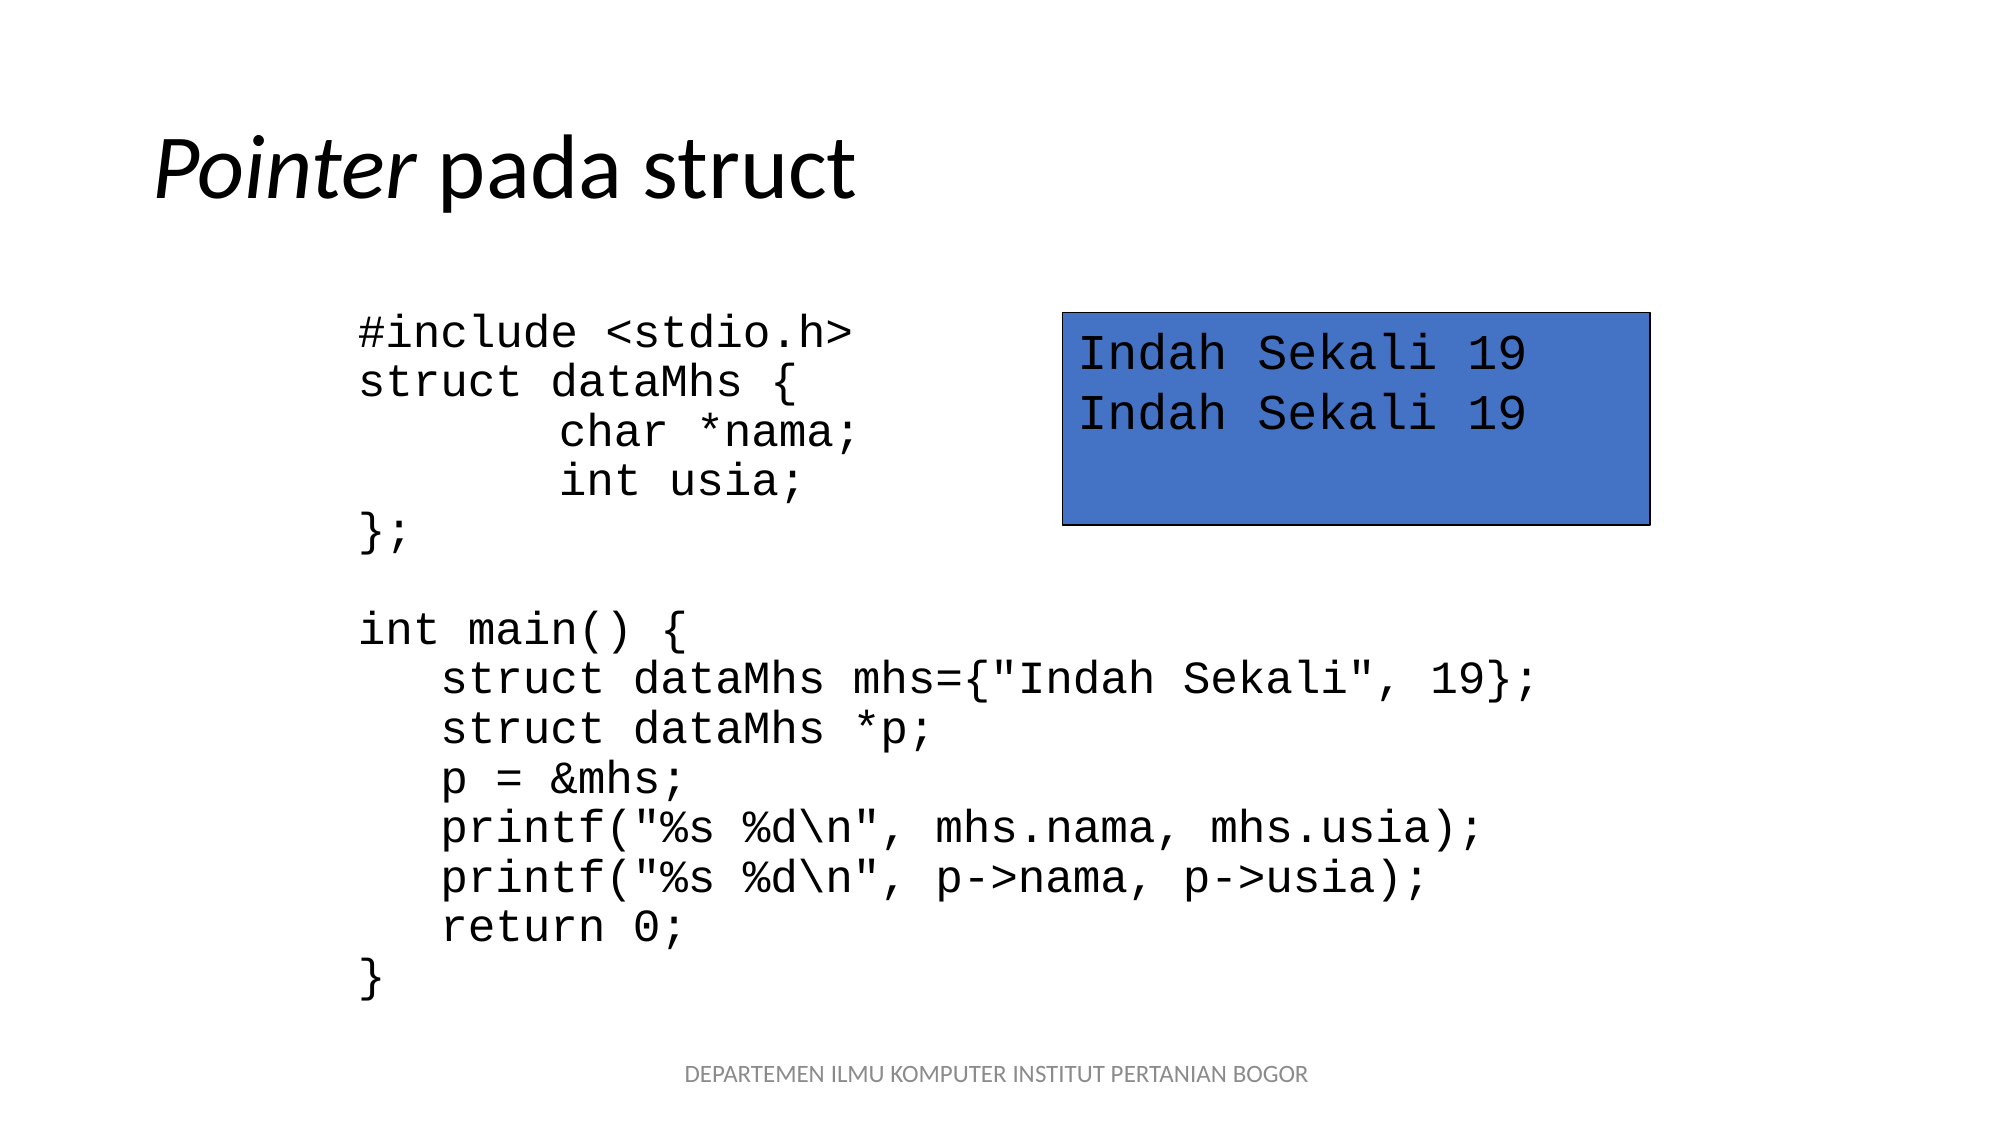

# Pointer pada struct
#include <stdio.h>
struct dataMhs {
	   char *nama;
	   int usia;
};

int main() {
   struct dataMhs mhs={"Indah Sekali", 19};
   struct dataMhs *p;
   p = &mhs;
   printf("%s %d\n", mhs.nama, mhs.usia);
   printf("%s %d\n", p->nama, p->usia);
   return 0;
}
Indah Sekali 19
Indah Sekali 19
DEPARTEMEN ILMU KOMPUTER INSTITUT PERTANIAN BOGOR